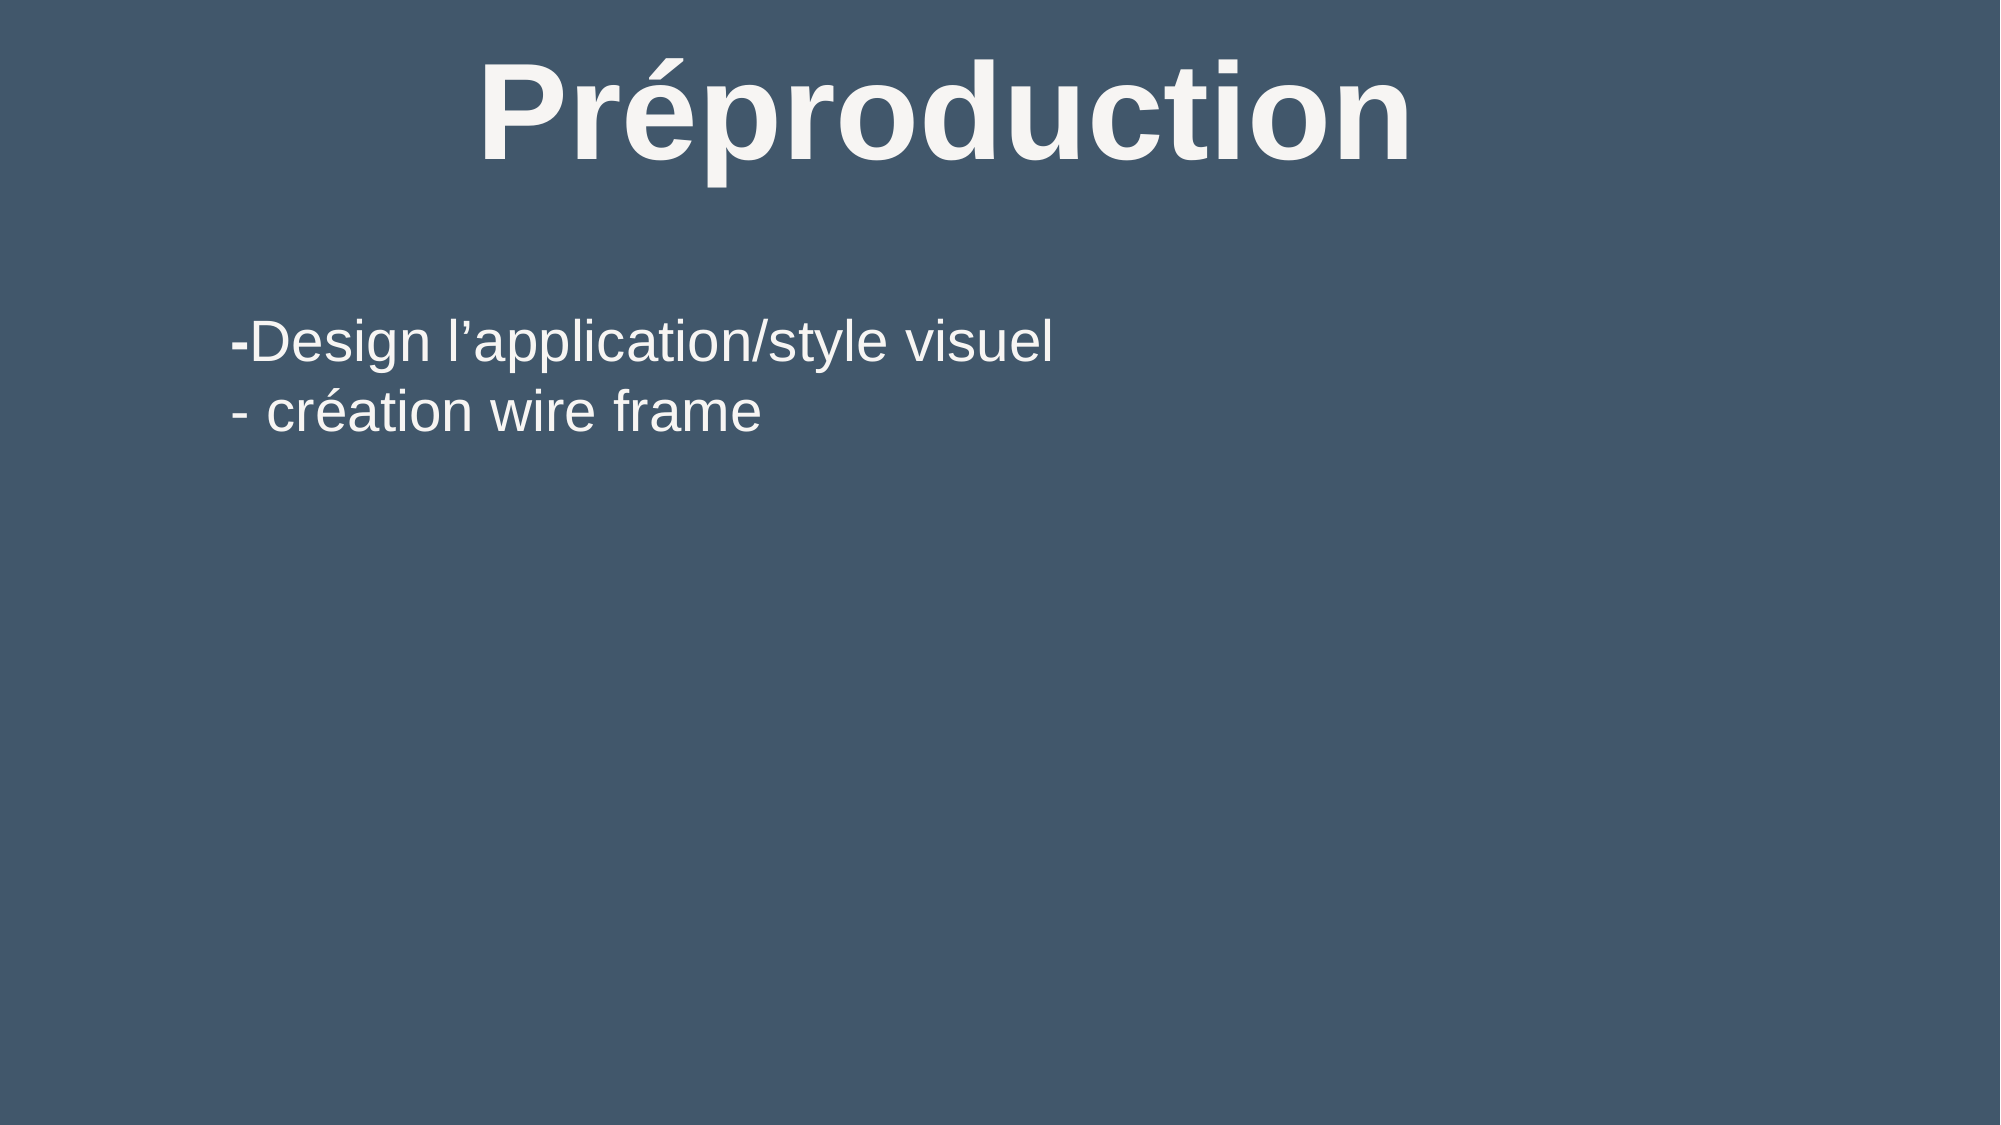

Préproduction
-Design l’application/style visuel
- création wire frame